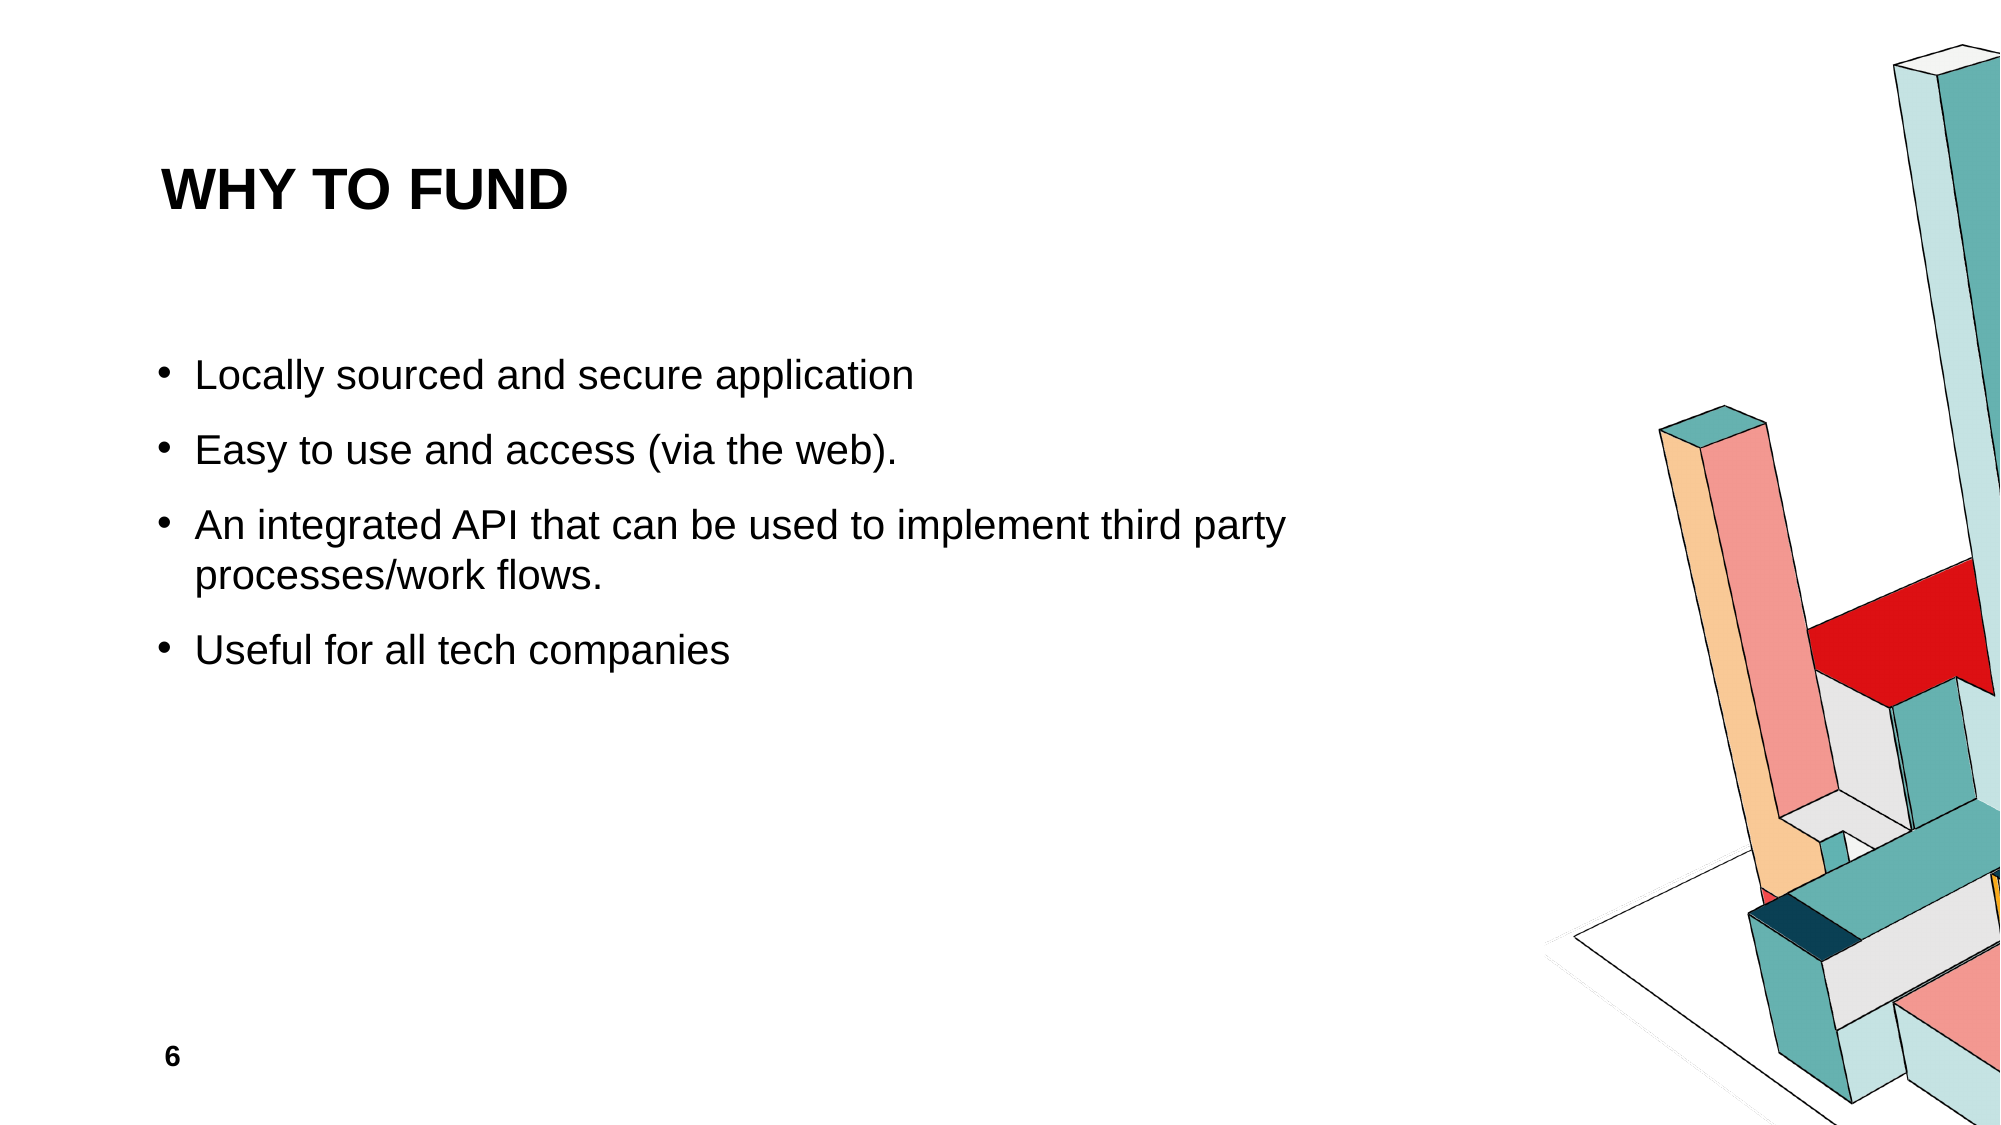

# Why to fund
Locally sourced and secure application
Easy to use and access (via the web).
An integrated API that can be used to implement third party processes/work flows.
Useful for all tech companies
6